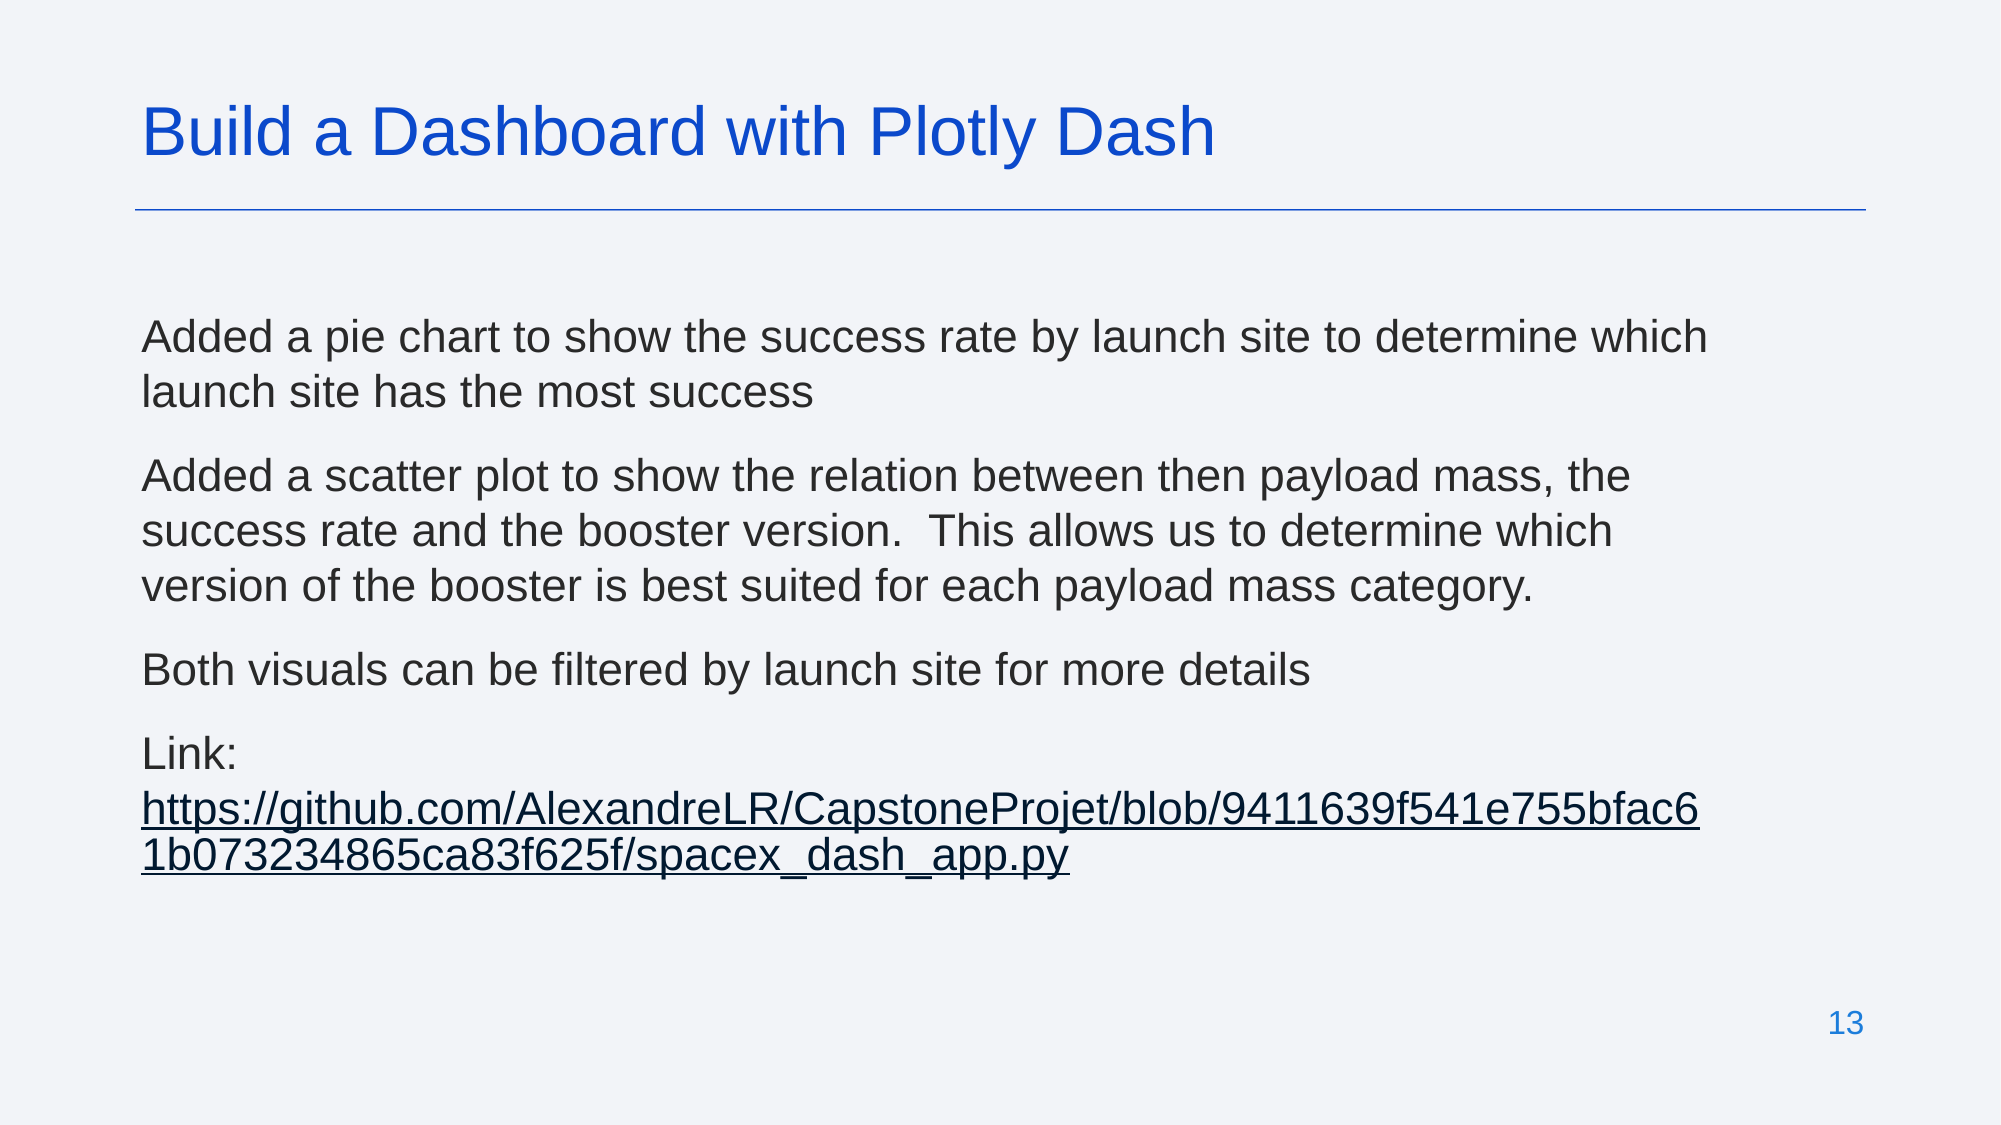

Build a Dashboard with Plotly Dash
Added a pie chart to show the success rate by launch site to determine which launch site has the most success
Added a scatter plot to show the relation between then payload mass, the success rate and the booster version.  This allows us to determine which version of the booster is best suited for each payload mass category.
Both visuals can be filtered by launch site for more details
Link: https://github.com/AlexandreLR/CapstoneProjet/blob/9411639f541e755bfac61b073234865ca83f625f/spacex_dash_app.py

13